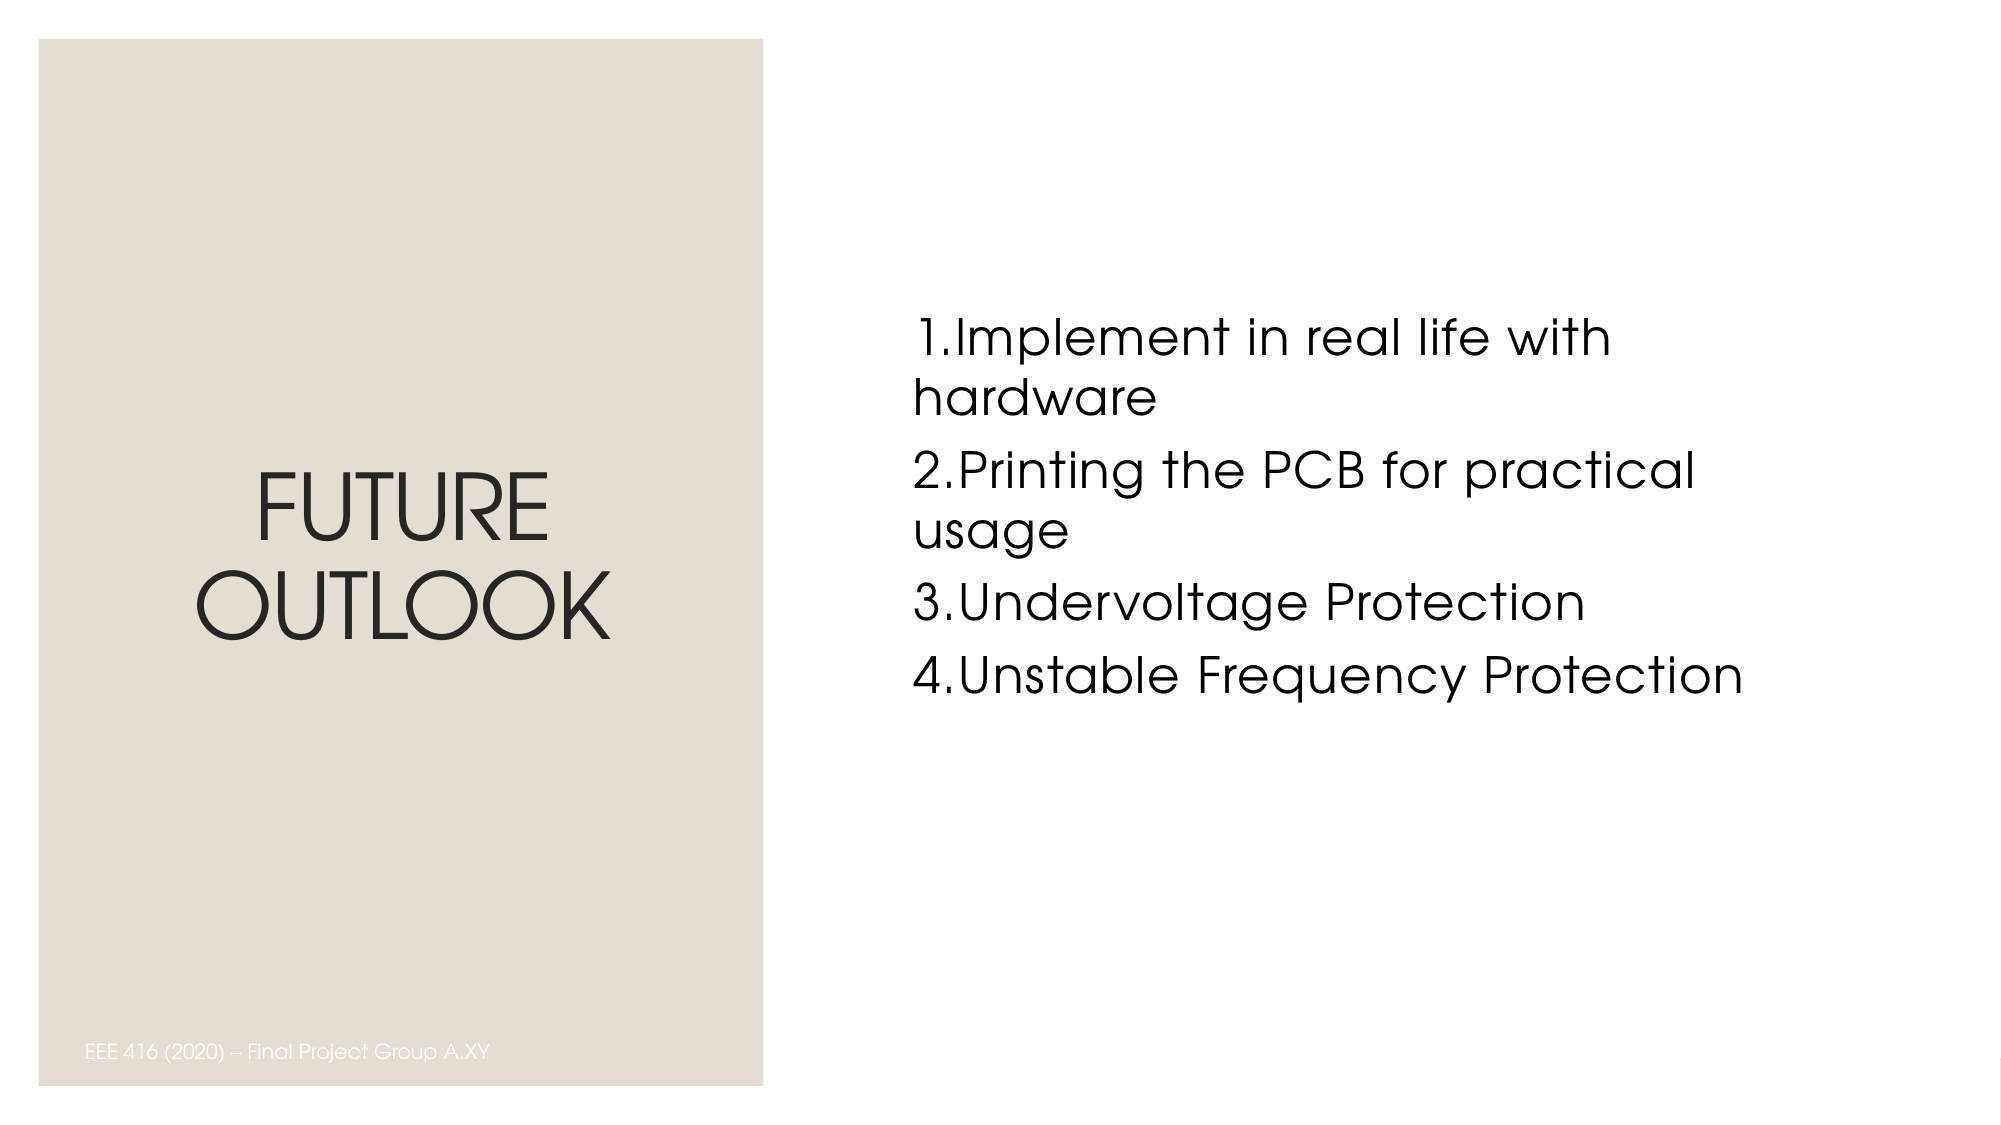

# Future Outlook
1.Implement in real life with hardware
2.Printing the PCB for practical usage
3.Undervoltage Protection
4.Unstable Frequency Protection

EEE 416 (2020) – Final Project Group A.XY